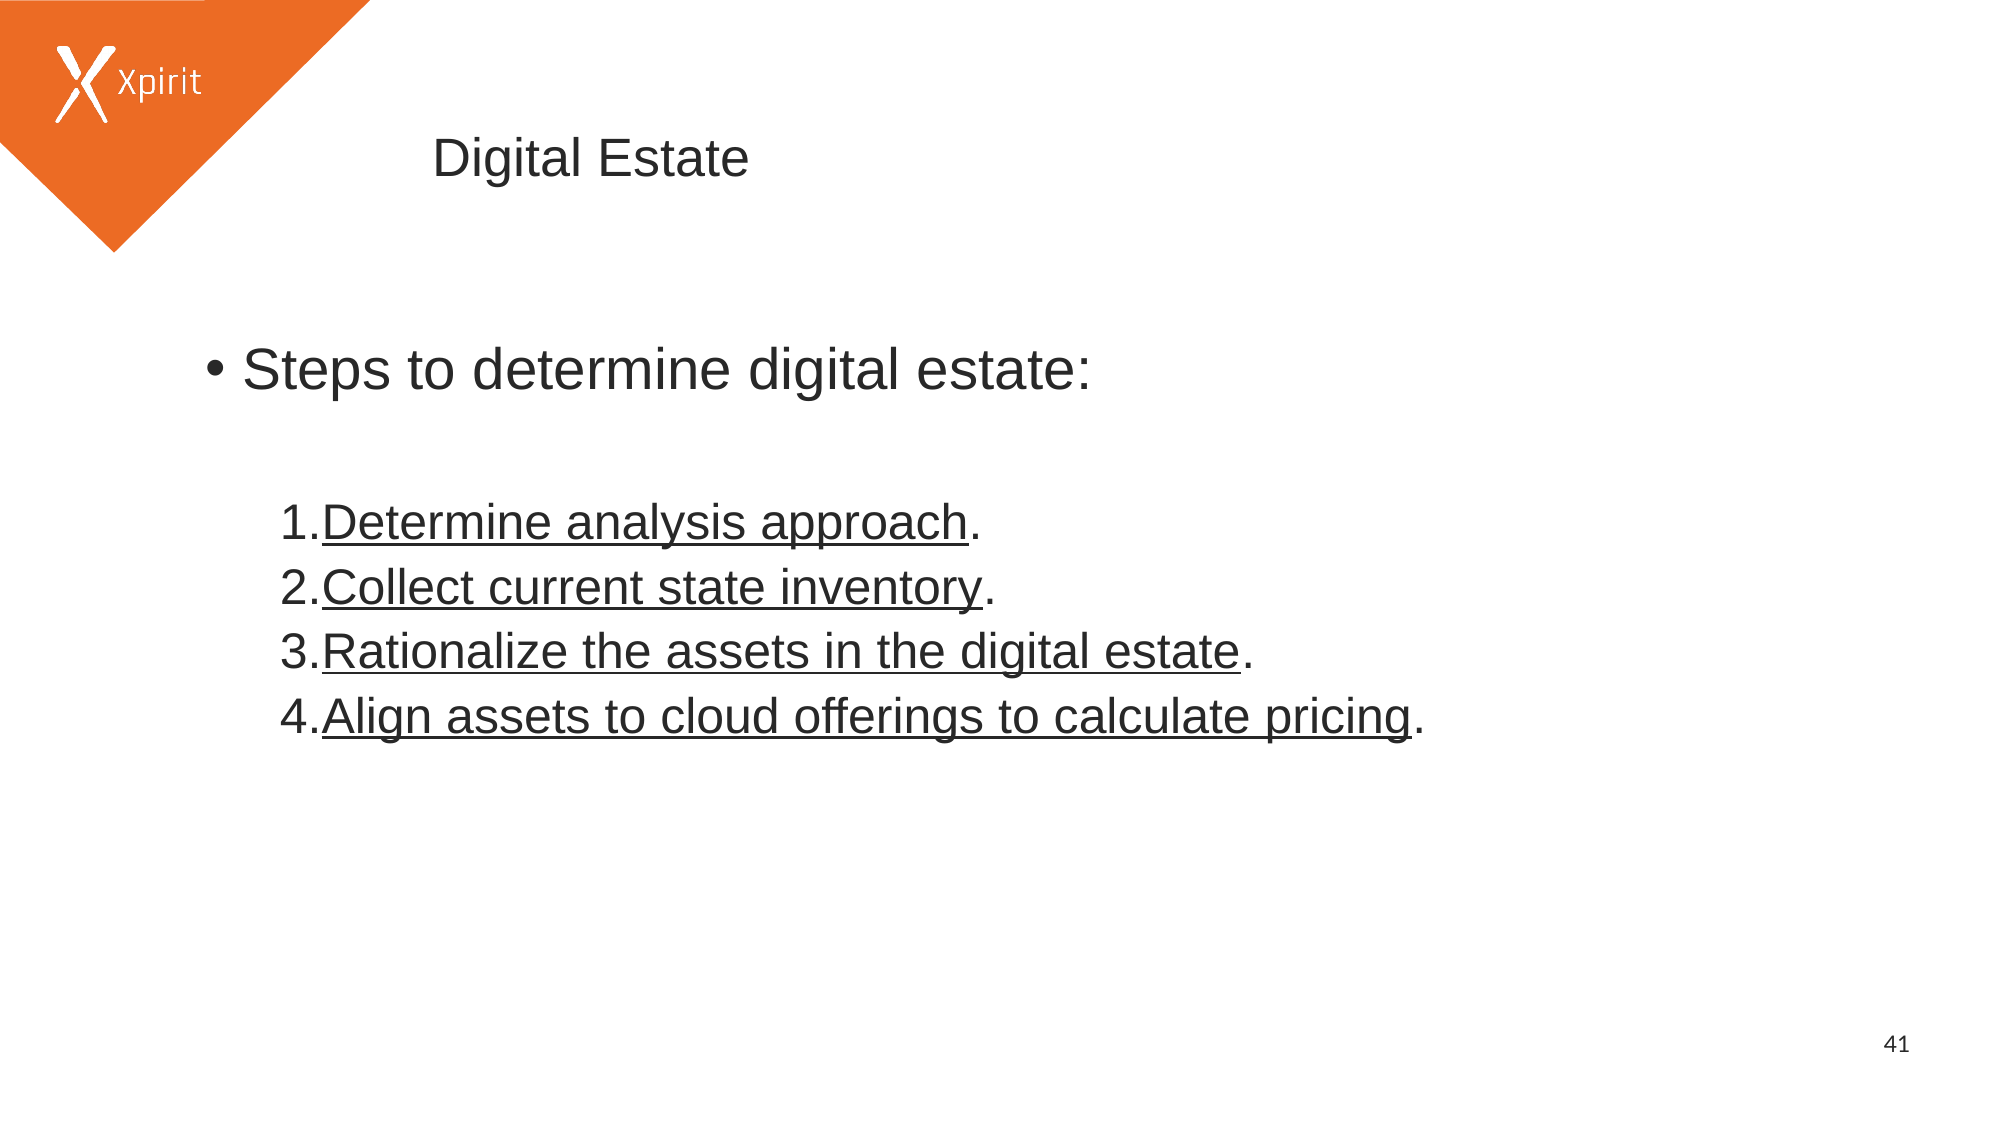

# Digital Estate
Steps to determine digital estate:

Determine analysis approach.
Collect current state inventory.
Rationalize the assets in the digital estate.
Align assets to cloud offerings to calculate pricing.

41